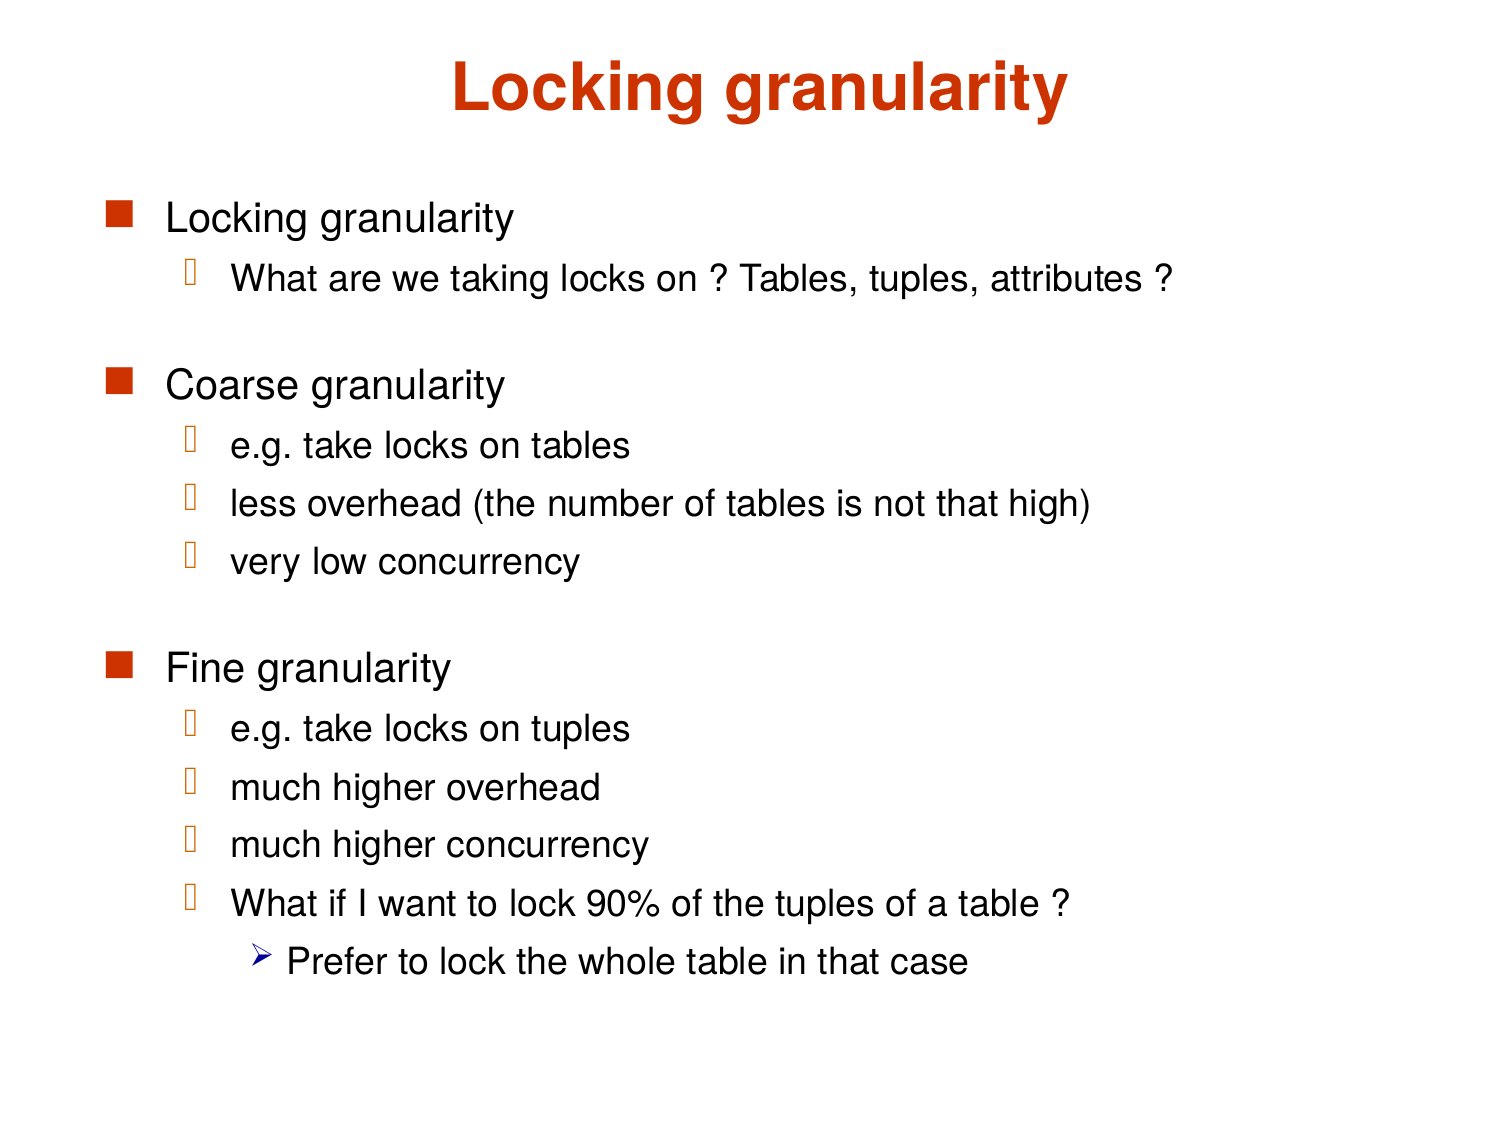

# Locking granularity
Locking granularity
What are we taking locks on ? Tables, tuples, attributes ?

Coarse granularity
e.g. take locks on tables
less overhead (the number of tables is not that high)
very low concurrency

Fine granularity
e.g. take locks on tuples
much higher overhead
much higher concurrency
What if I want to lock 90% of the tuples of a table ?
Prefer to lock the whole table in that case